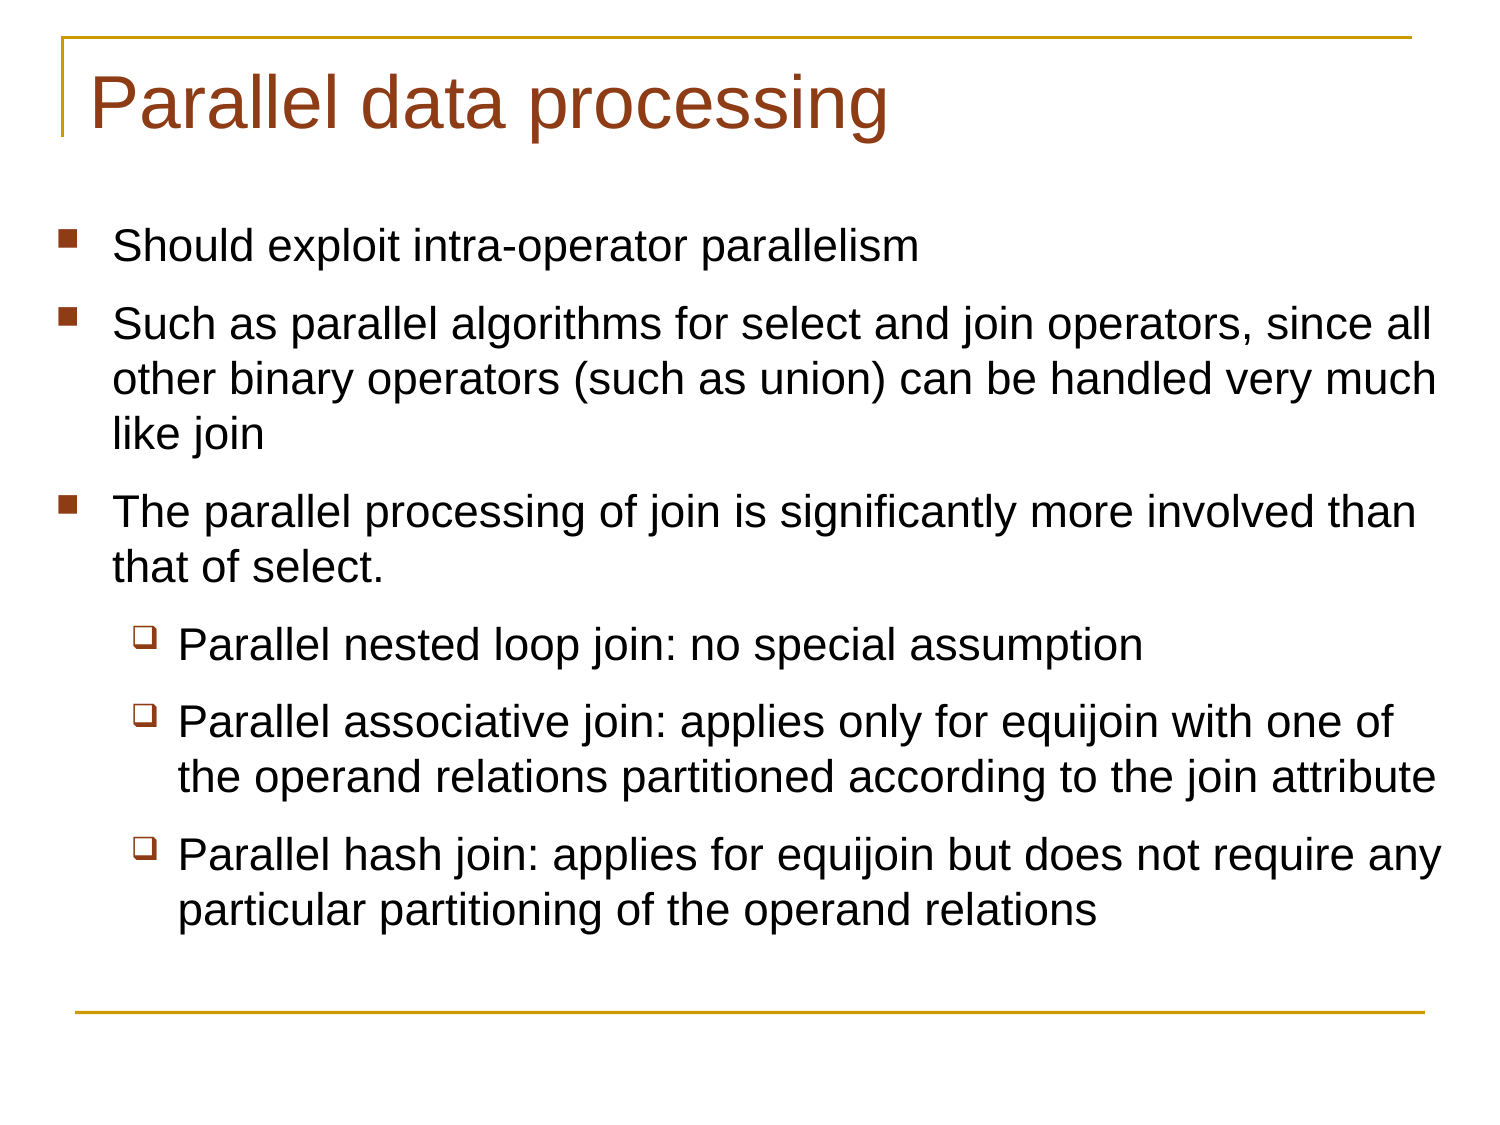

# Parallel data processing
Should exploit intra-operator parallelism
Such as parallel algorithms for select and join operators, since all other binary operators (such as union) can be handled very much like join
The parallel processing of join is significantly more involved than that of select.
Parallel nested loop join: no special assumption
Parallel associative join: applies only for equijoin with one of the operand relations partitioned according to the join attribute
Parallel hash join: applies for equijoin but does not require any particular partitioning of the operand relations